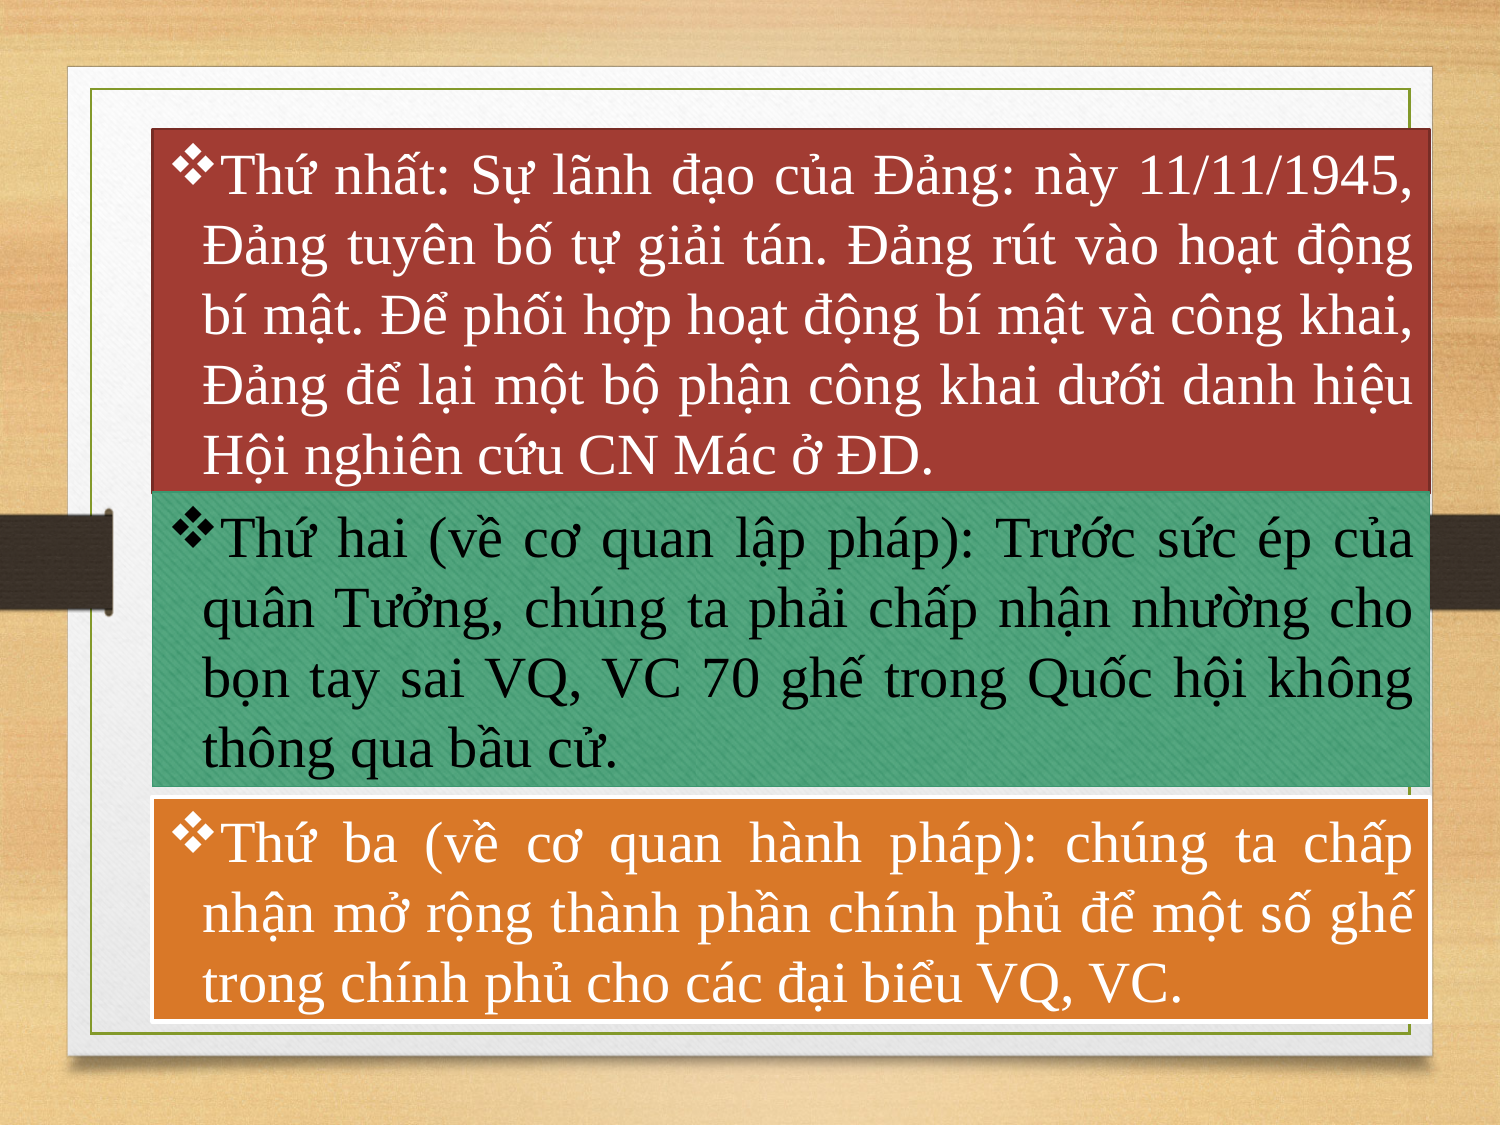

Thứ nhất: Sự lãnh đạo của Đảng: này 11/11/1945, Đảng tuyên bố tự giải tán. Đảng rút vào hoạt động bí mật. Để phối hợp hoạt động bí mật và công khai, Đảng để lại một bộ phận công khai dưới danh hiệu Hội nghiên cứu CN Mác ở ĐD.
Thứ hai (về cơ quan lập pháp): Trước sức ép của quân Tưởng, chúng ta phải chấp nhận nhường cho bọn tay sai VQ, VC 70 ghế trong Quốc hội không thông qua bầu cử.
Thứ ba (về cơ quan hành pháp): chúng ta chấp nhận mở rộng thành phần chính phủ để một số ghế trong chính phủ cho các đại biểu VQ, VC.